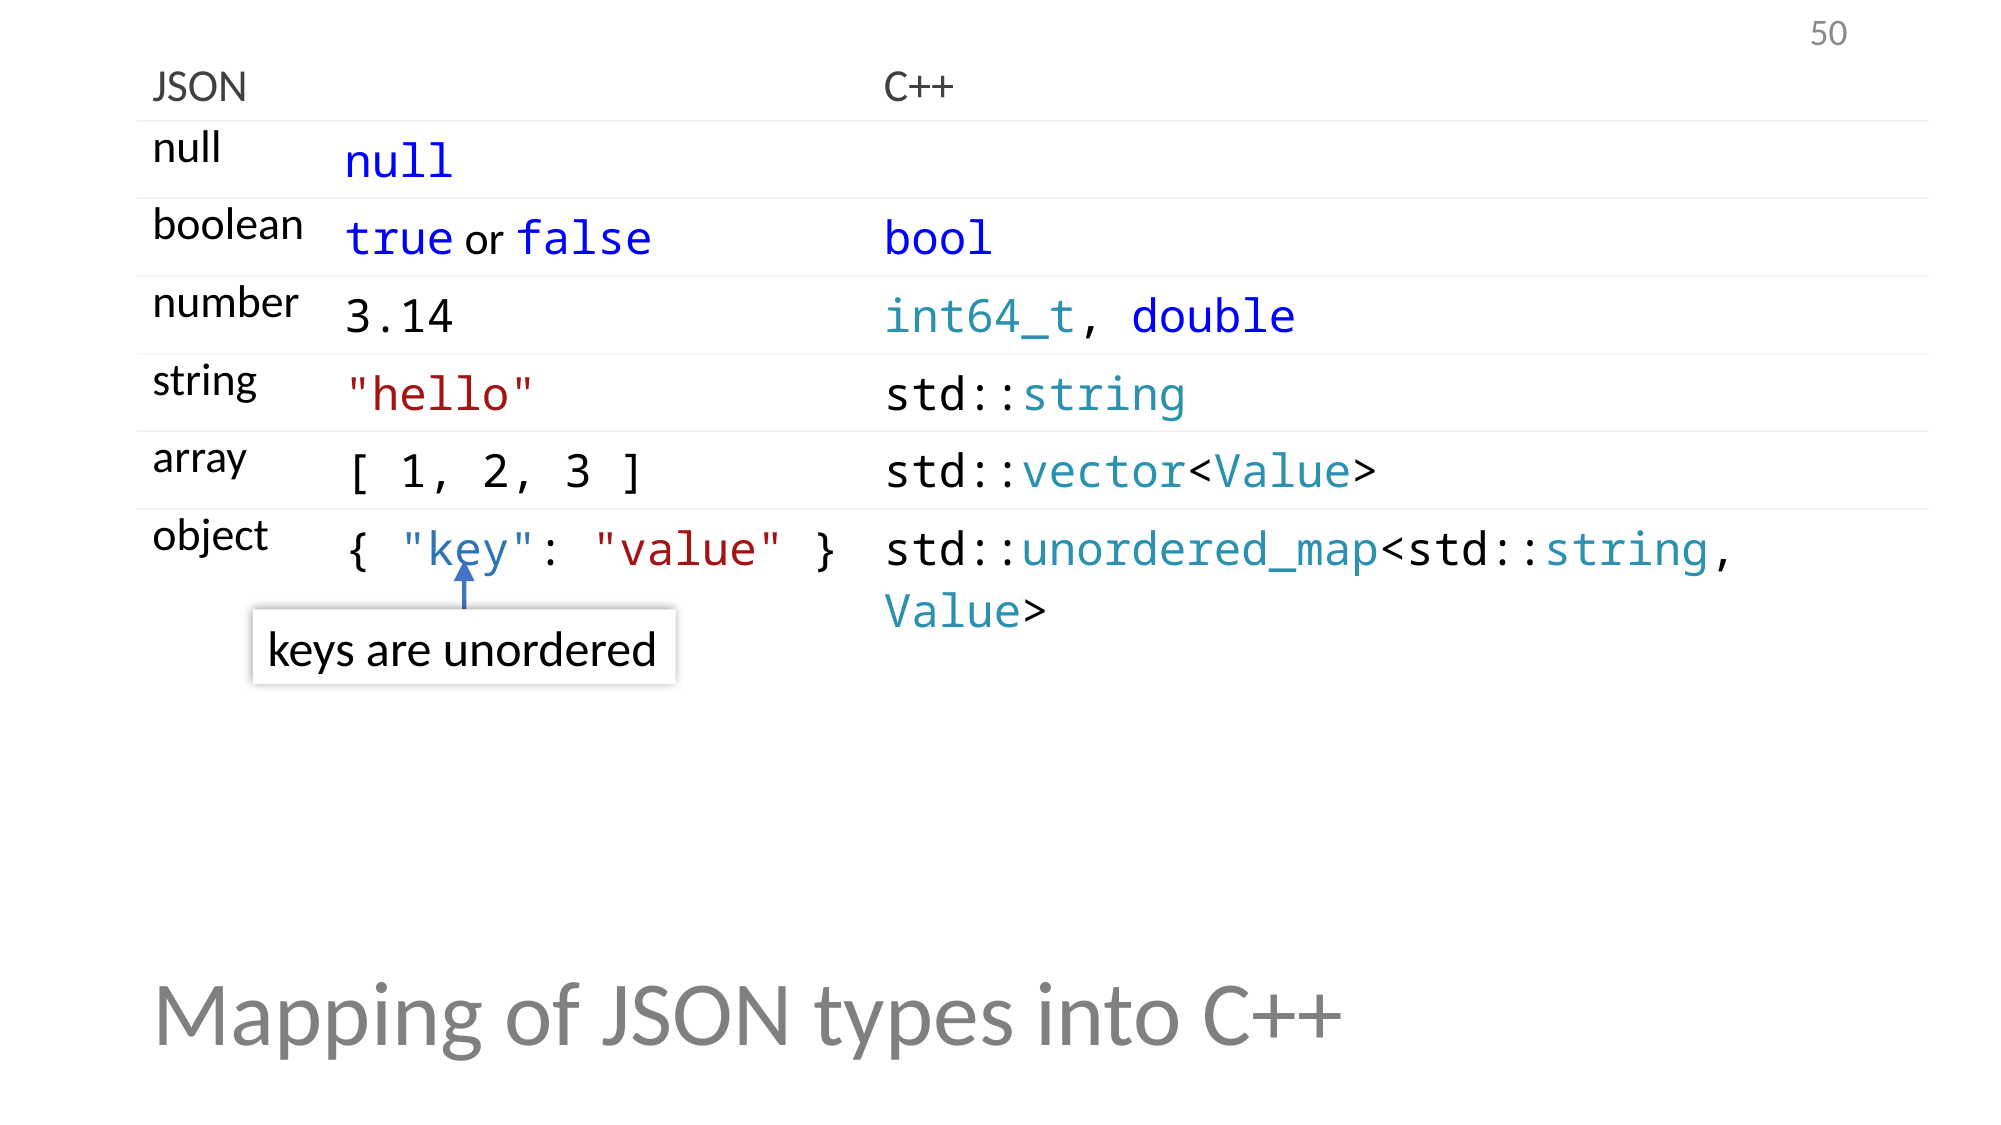

50

| JSON |  | C++ |
| --- | --- | --- |
| null | null |  |
| boolean | true or false | bool |
| number | 3.14 | int64\_t, double |
| string | "hello" | std::string |
| array | [ 1, 2, 3 ] | std::vector<Value> |
| object | { "key": "value" } | std::unordered\_map<std::string, Value> |
keys are unordered
# Mapping of JSON types into C++